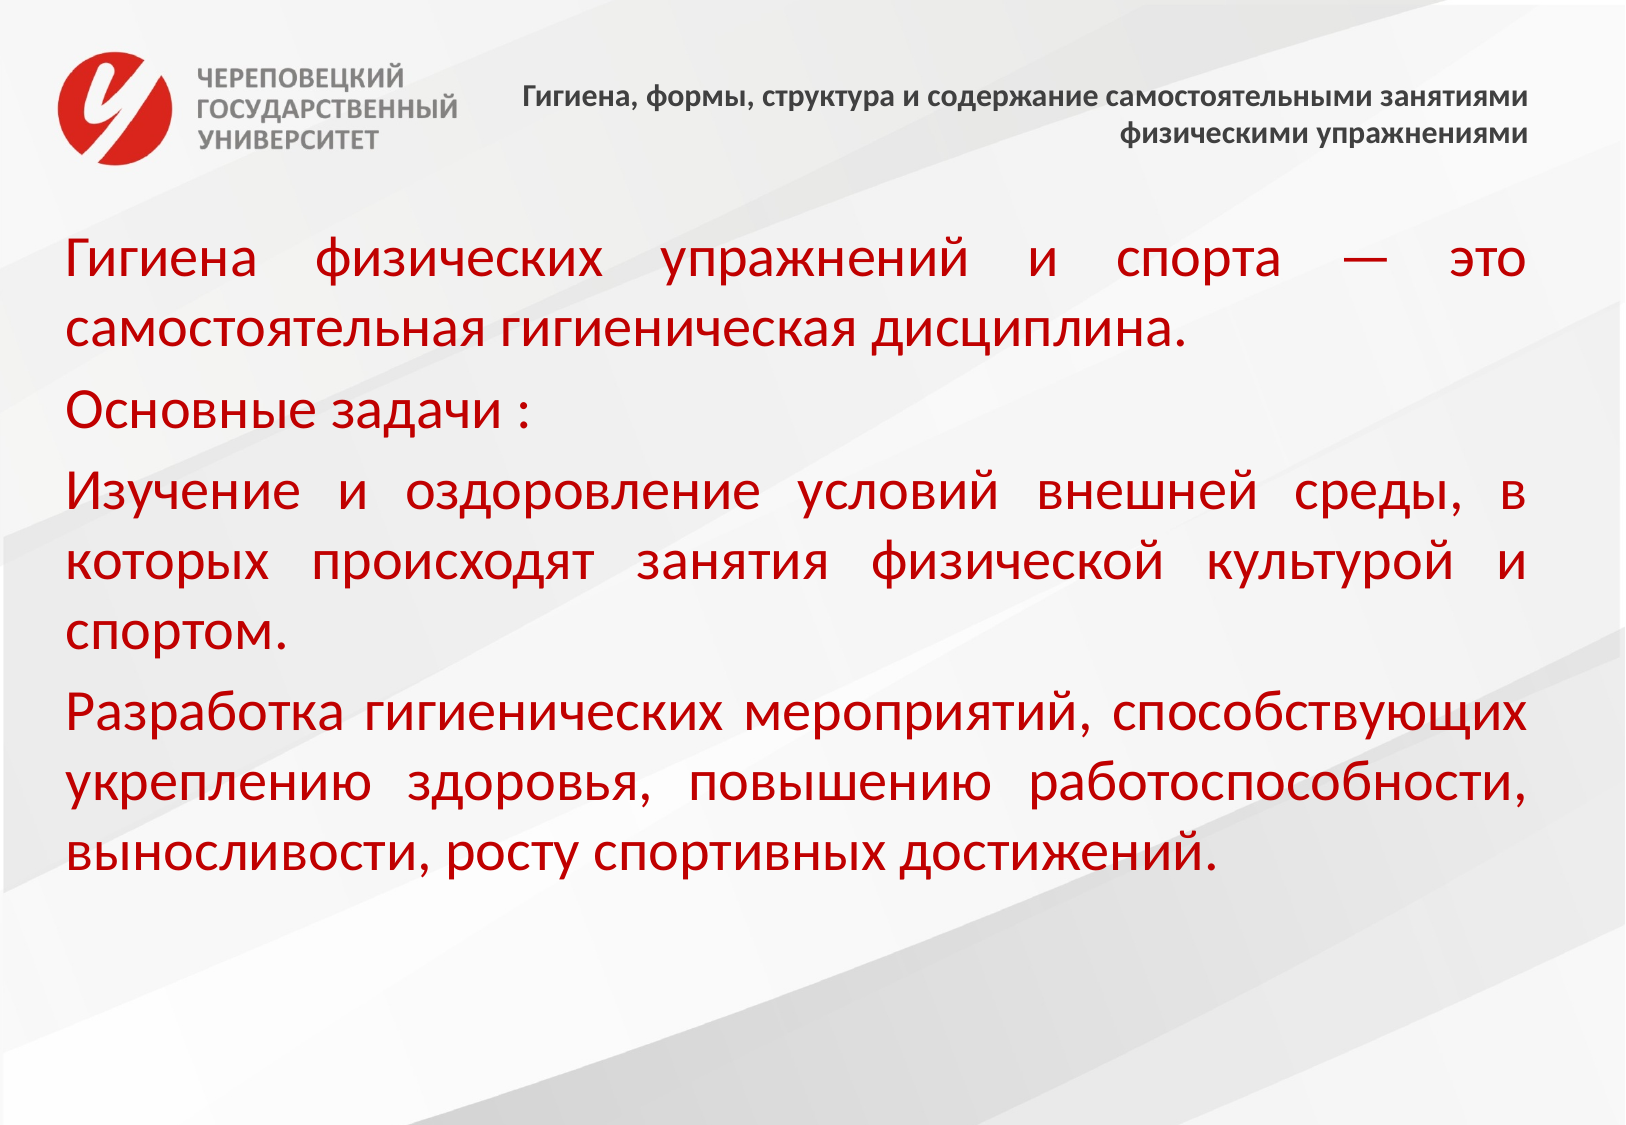

# Гигиена, формы, структура и содержание самостоятельными занятиями физическими упражнениями
Гигиена физических упражнений и спорта — это самостоятельная гигиеническая дисциплина.
Основные задачи :
Изучение и оздоровление условий внешней среды, в которых происходят занятия физической культурой и спортом.
Разработка гигиенических мероприятий, способствующих укреплению здоровья, повышению работоспособности, выносливости, росту спортивных достижений.